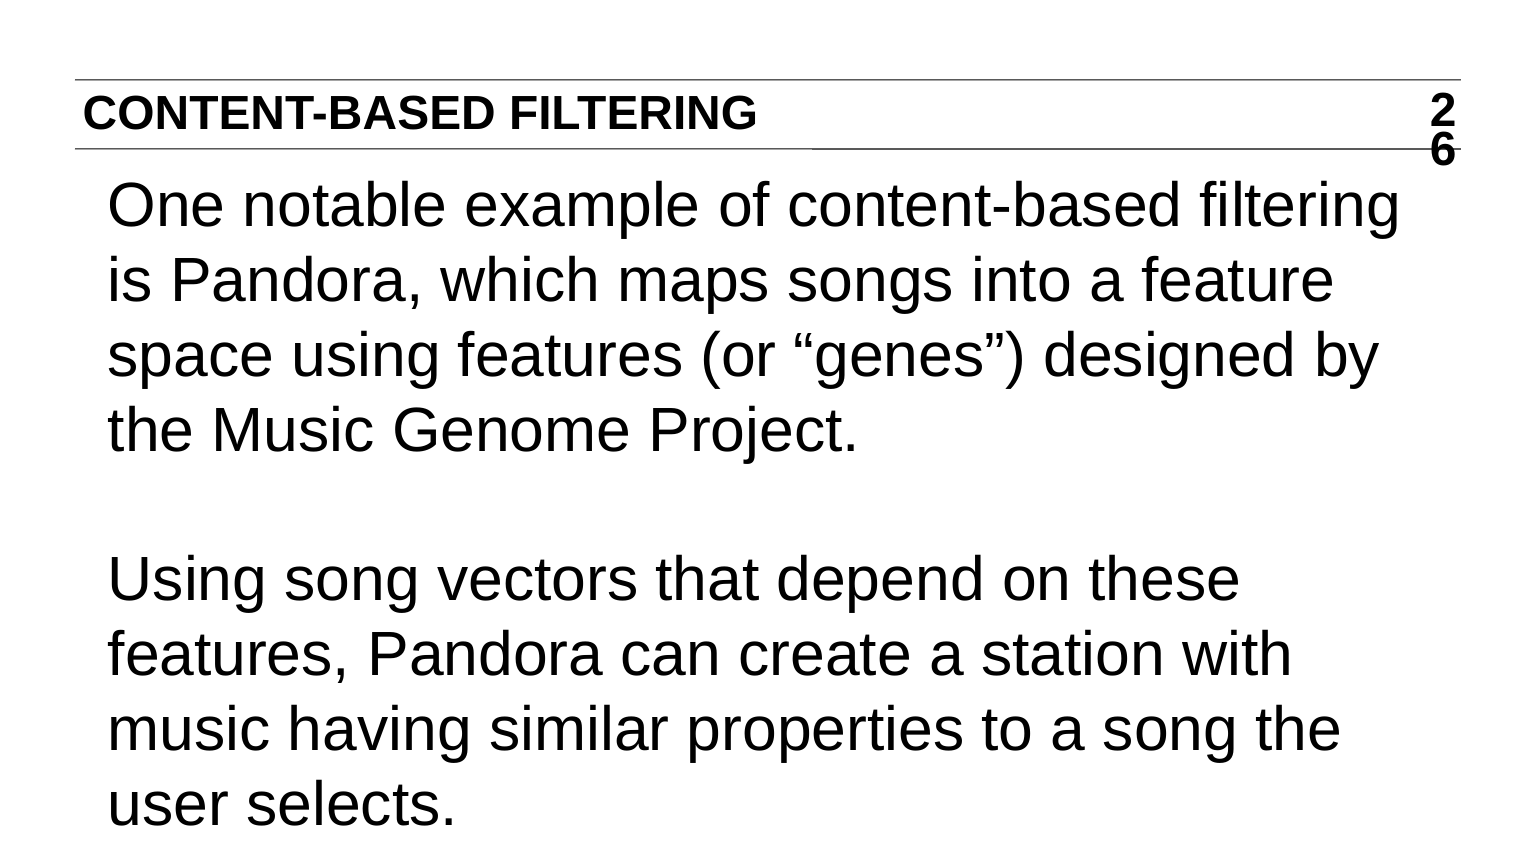

content-based filtering
26
One notable example of content-based filtering is Pandora, which maps songs into a feature space using features (or “genes”) designed by the Music Genome Project.

Using song vectors that depend on these features, Pandora can create a station with music having similar properties to a song the user selects.